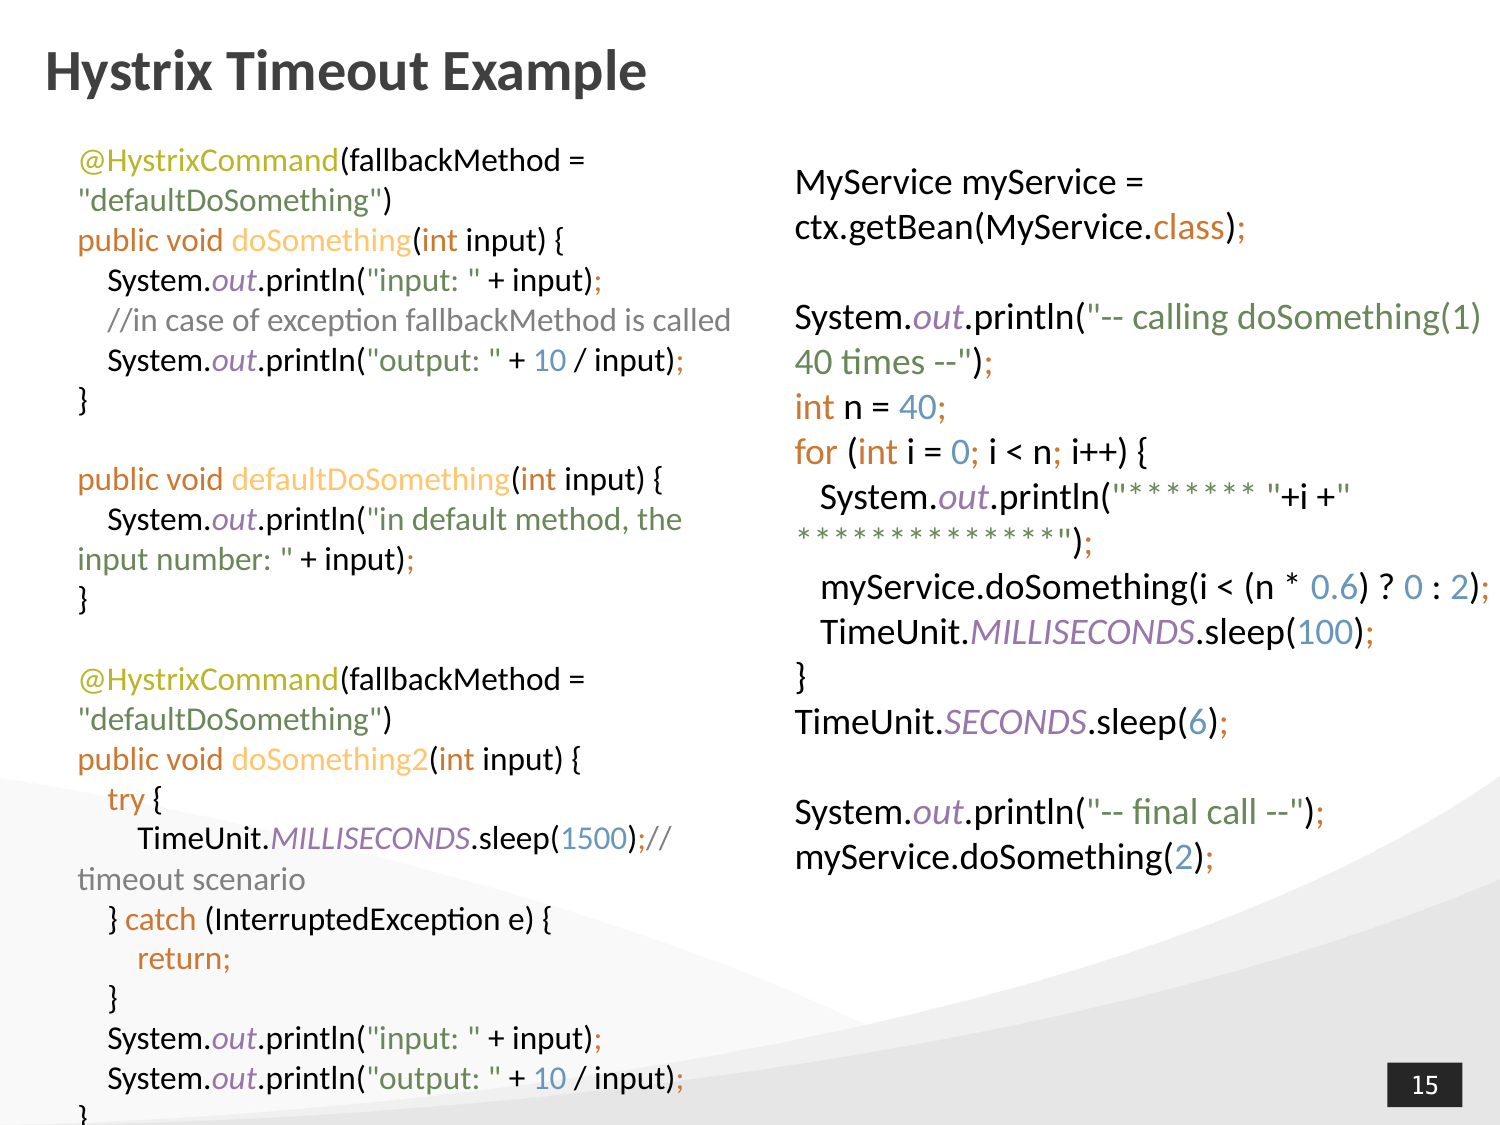

# Hystrix Timeout Example
@HystrixCommand(fallbackMethod = "defaultDoSomething")
public void doSomething(int input) {
    System.out.println("input: " + input);
    //in case of exception fallbackMethod is called
    System.out.println("output: " + 10 / input);
}
public void defaultDoSomething(int input) {
    System.out.println("in default method, the input number: " + input);
}
@HystrixCommand(fallbackMethod = "defaultDoSomething")
public void doSomething2(int input) {
    try {
        TimeUnit.MILLISECONDS.sleep(1500);// timeout scenario
    } catch (InterruptedException e) {
        return;
    }
    System.out.println("input: " + input);
    System.out.println("output: " + 10 / input);
}
MyService myService = ctx.getBean(MyService.class);
System.out.println("-- calling doSomething(1) 40 times --");
int n = 40;
for (int i = 0; i < n; i++) {
   System.out.println("******* "+i +" **************");
   myService.doSomething(i < (n * 0.6) ? 0 : 2);
   TimeUnit.MILLISECONDS.sleep(100);
}
TimeUnit.SECONDS.sleep(6);
System.out.println("-- final call --");
myService.doSomething(2);